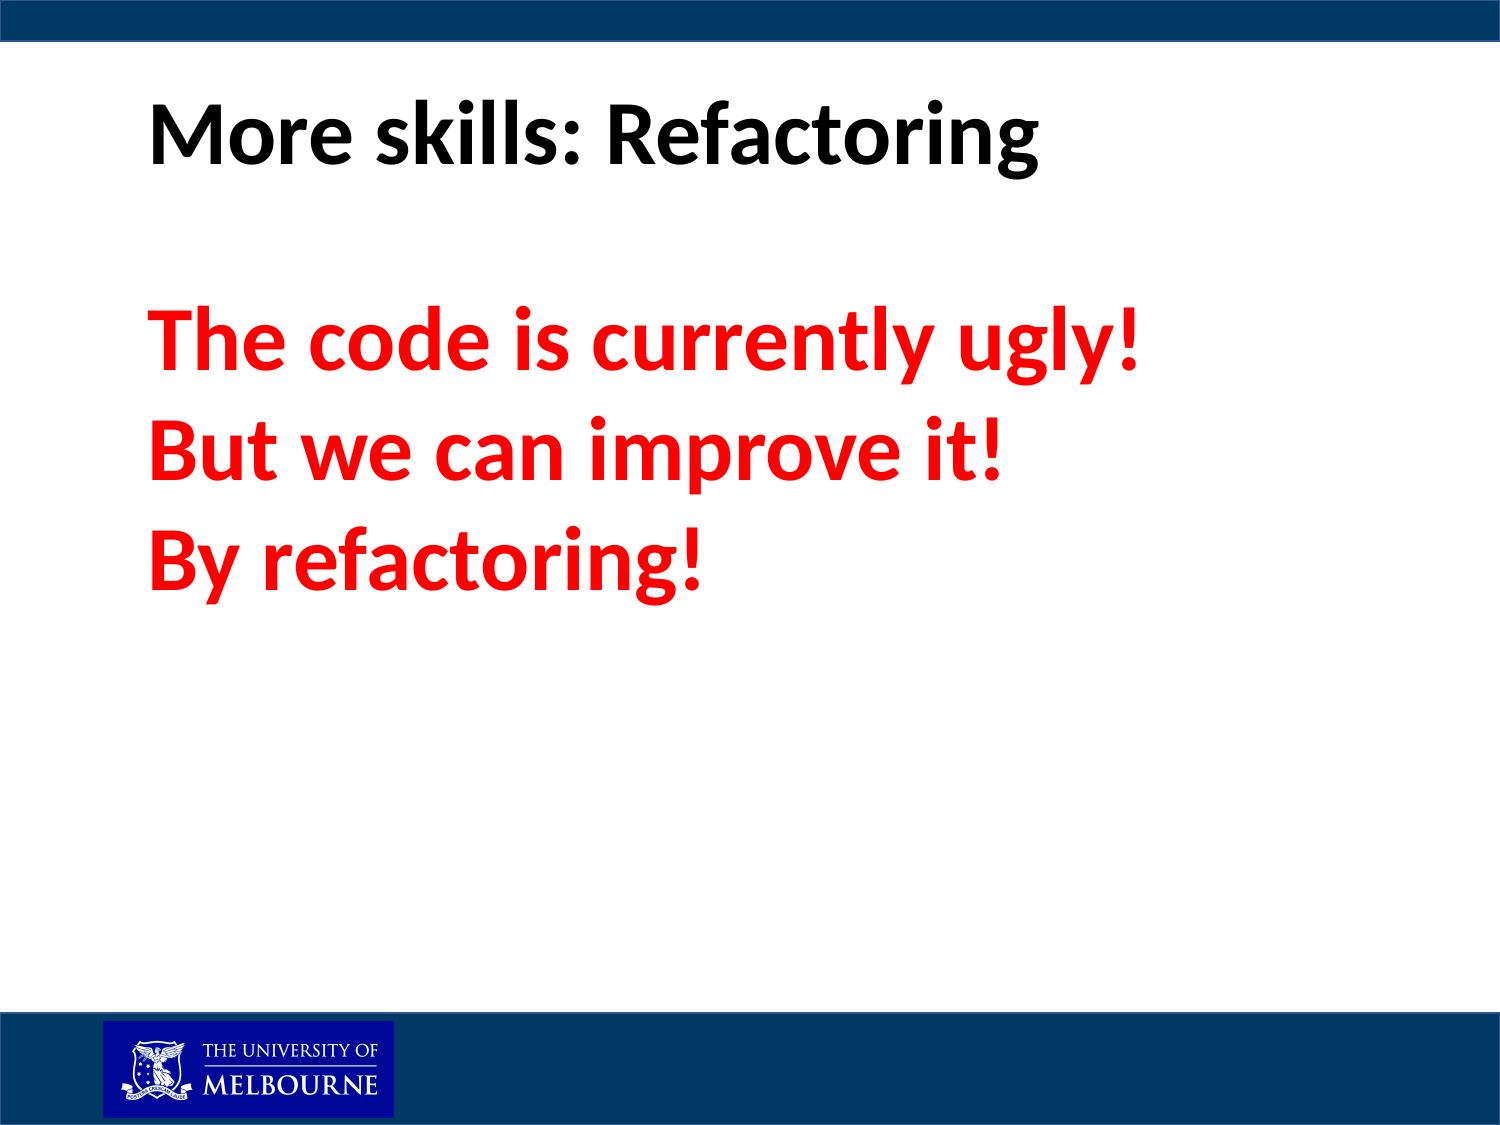

More skills: Refactoring
The code is currently ugly!
But we can improve it!
By refactoring!